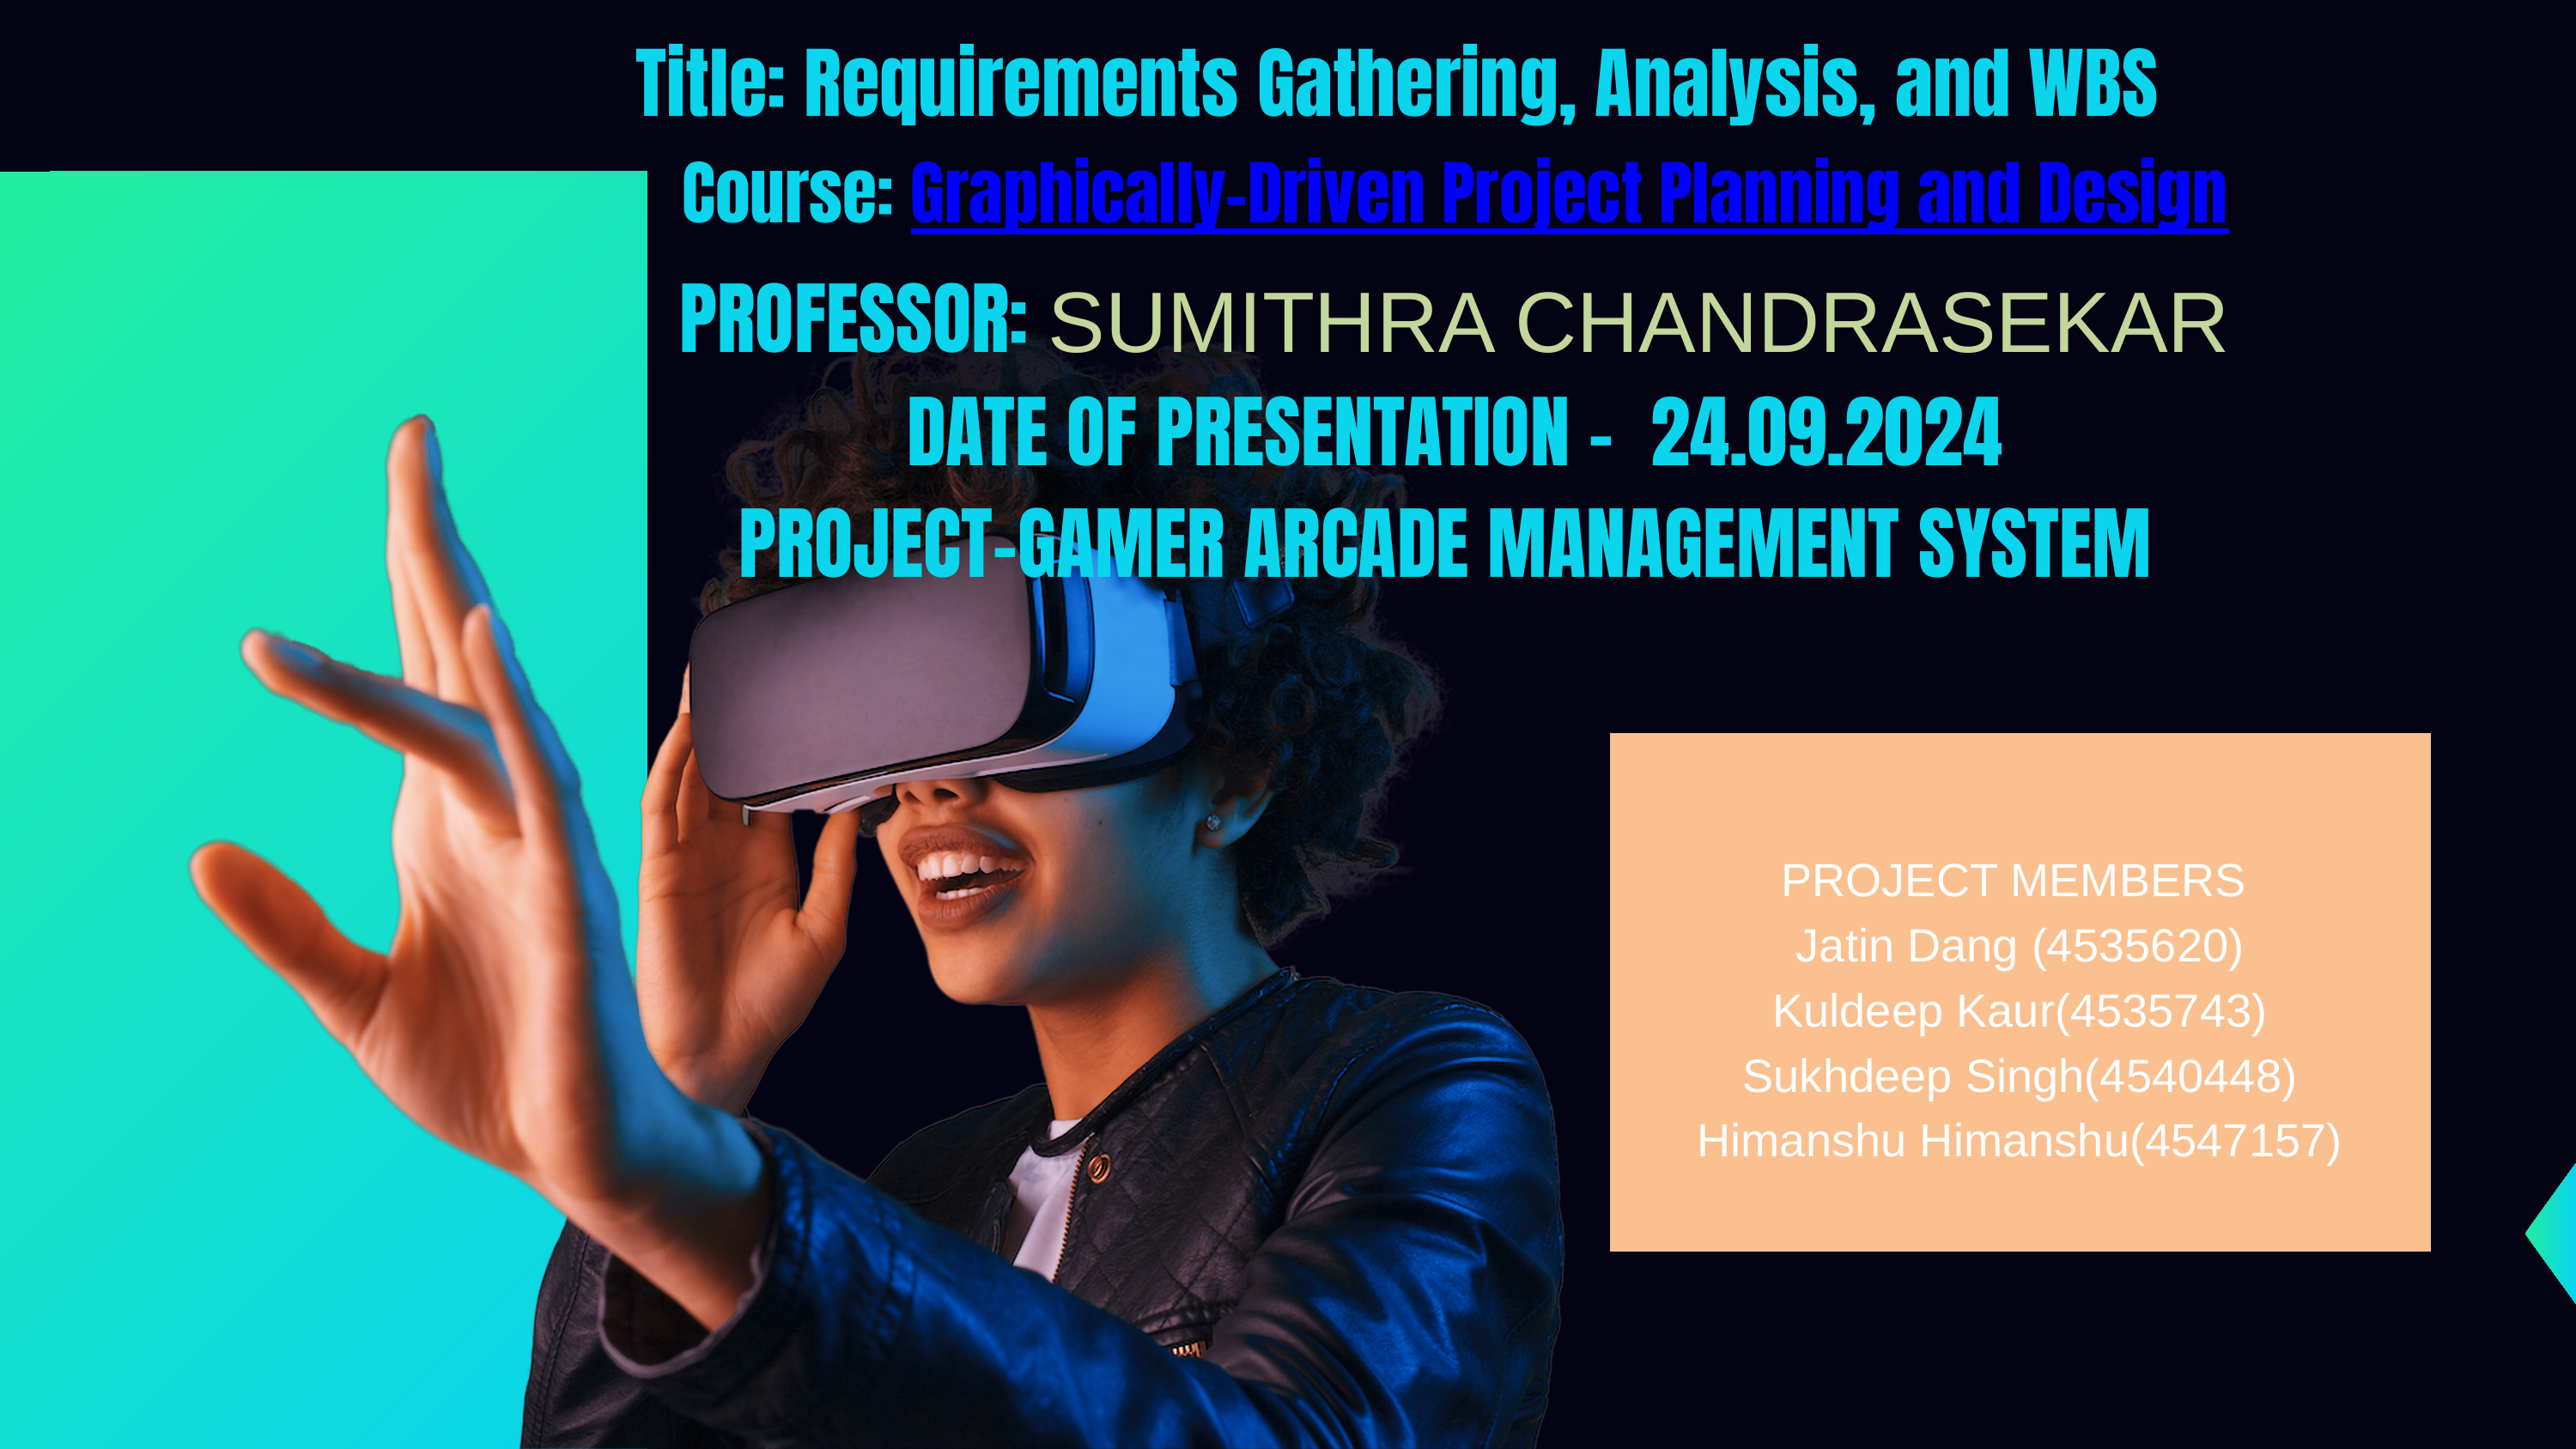

Title: Requirements Gathering, Analysis, and WBS
Course: Graphically-Driven Project Planning and Design
PROFESSOR: SUMITHRA CHANDRASEKAR
DATE OF PRESENTATION -  24.09.2024
PROJECT-GAMER ARCADE MANAGEMENT SYSTEM

PROJECT MEMBERS
Jatin Dang (4535620)
Kuldeep Kaur(4535743)
Sukhdeep Singh(4540448)
Himanshu Himanshu(4547157)